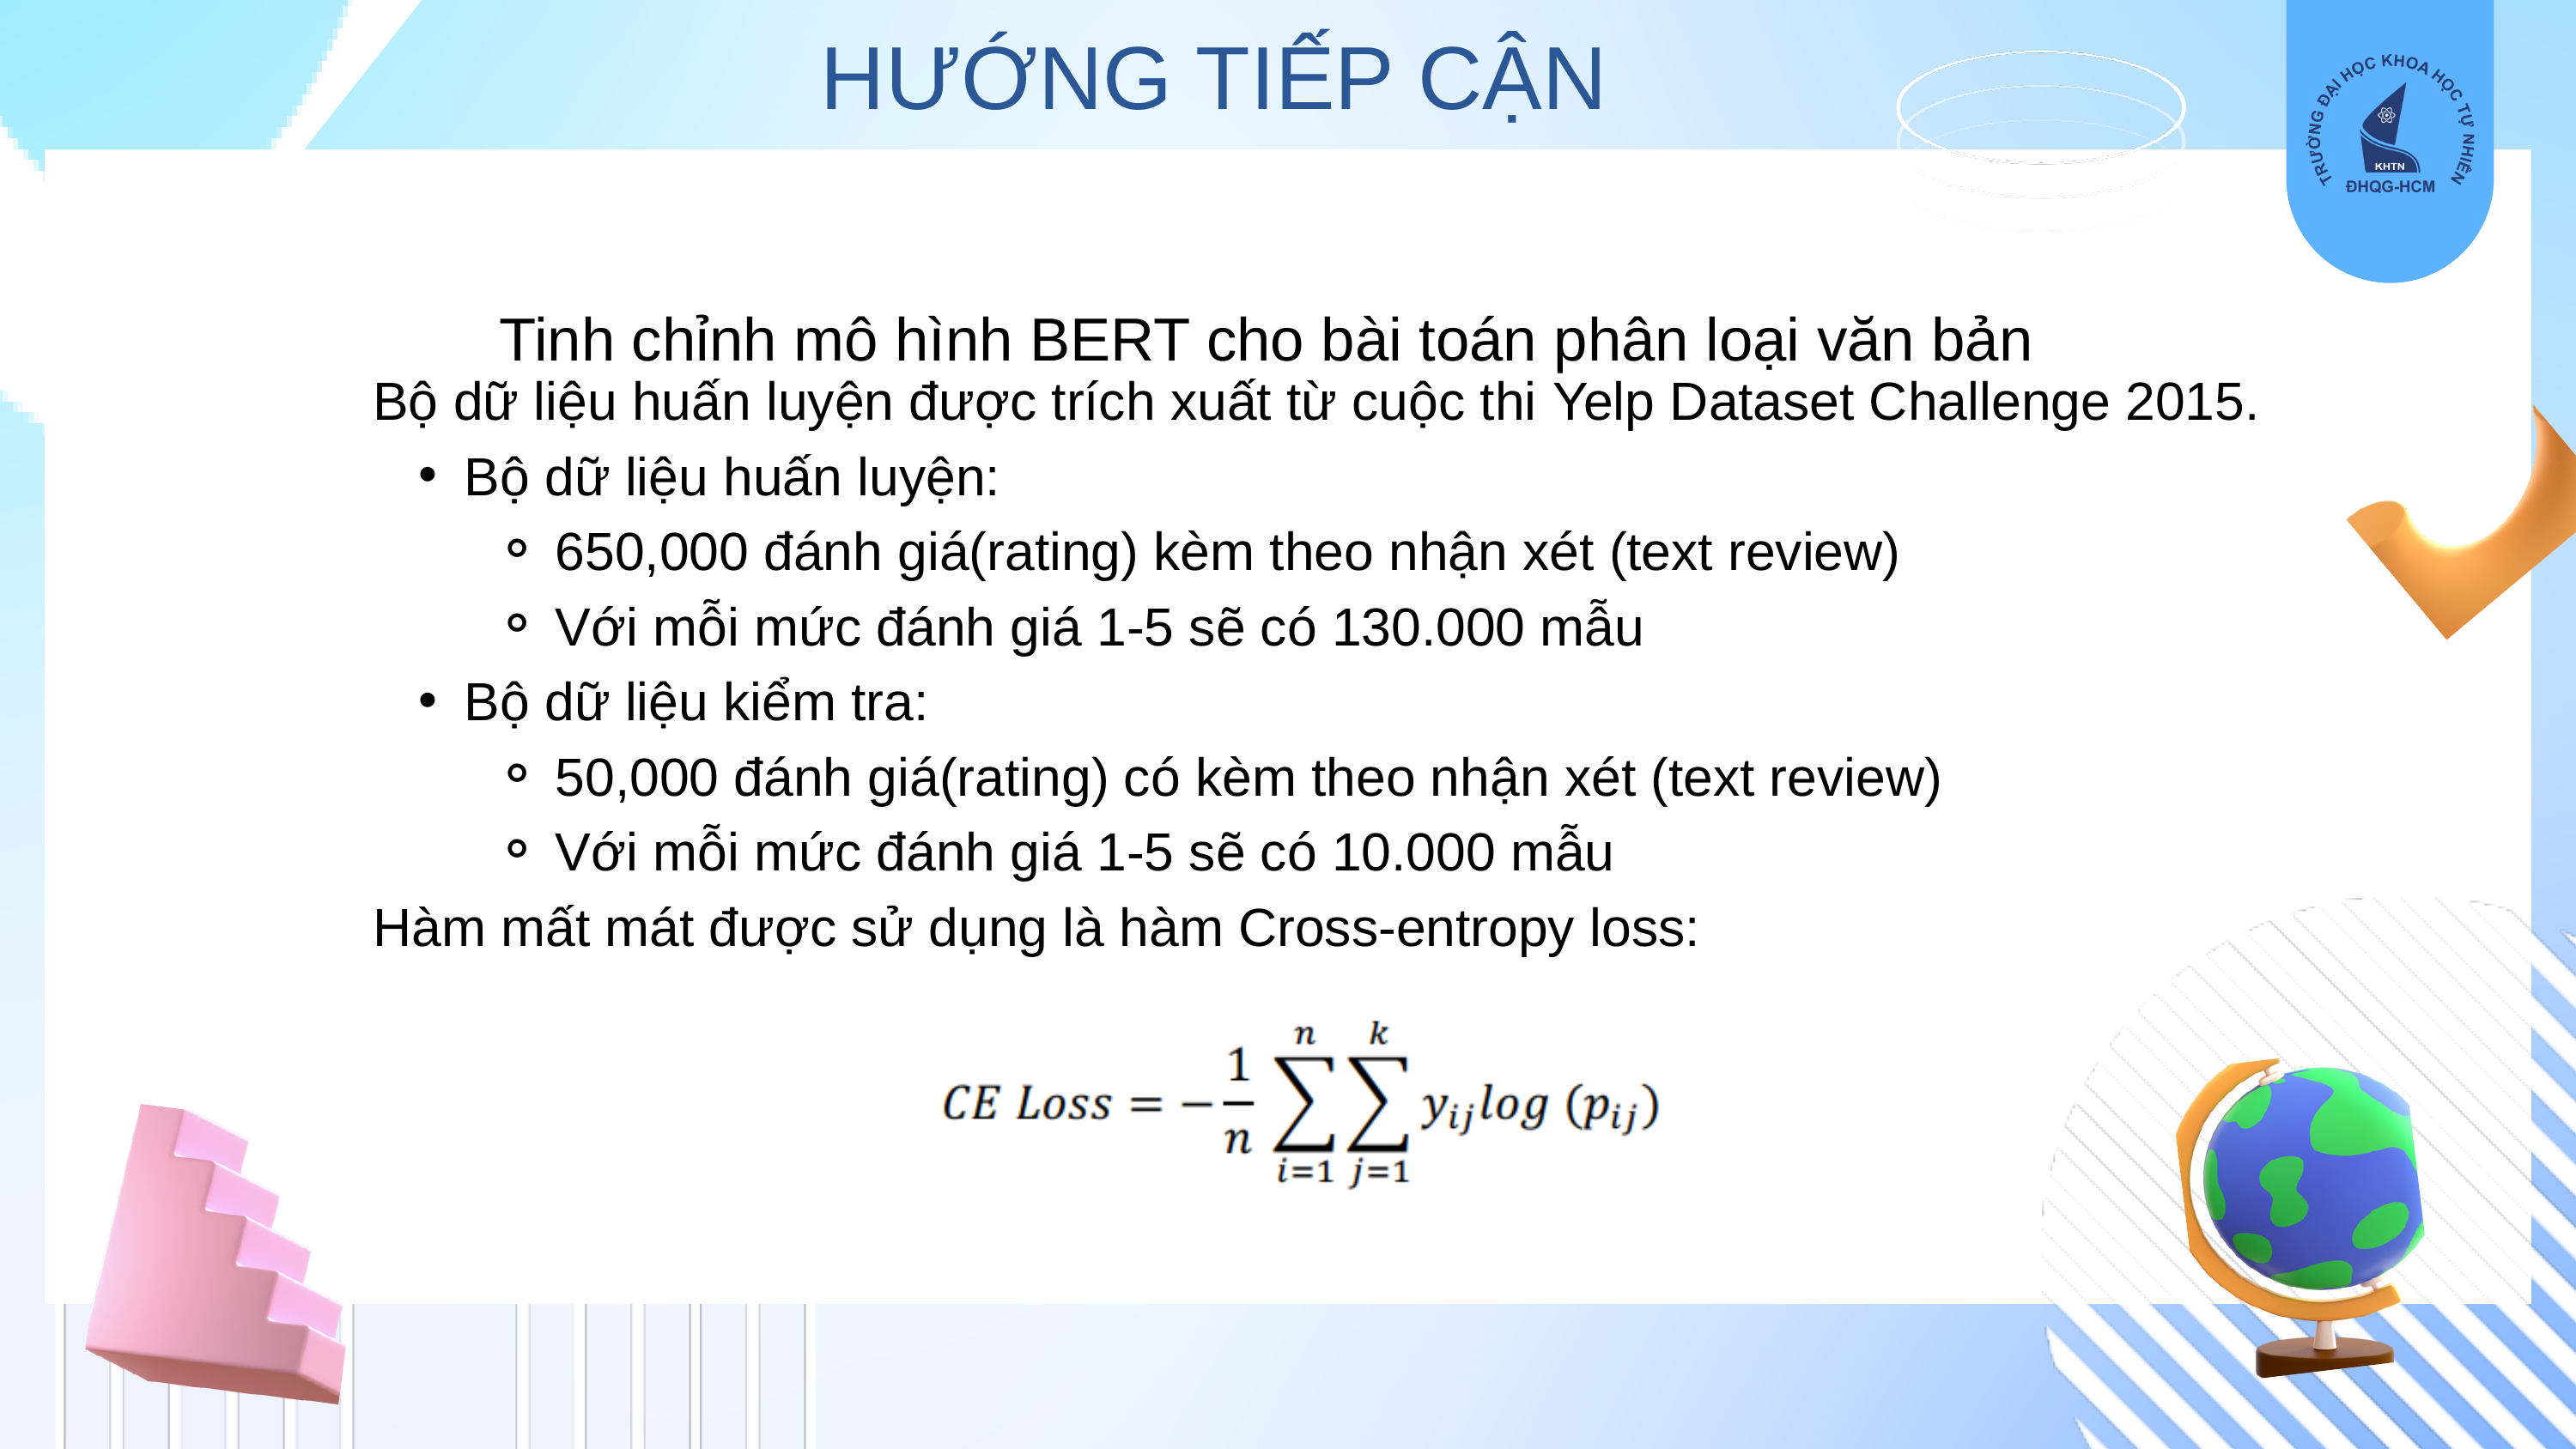

HƯỚNG TIẾP CẬN

Tinh chỉnh mô hình BERT cho bài toán phân loại văn bản
Bộ dữ liệu huấn luyện được trích xuất từ cuộc thi Yelp Dataset Challenge 2015.
Bộ dữ liệu huấn luyện:
650,000 đánh giá(rating) kèm theo nhận xét (text review)
Với mỗi mức đánh giá 1-5 sẽ có 130.000 mẫu
Bộ dữ liệu kiểm tra:
50,000 đánh giá(rating) có kèm theo nhận xét (text review)
Với mỗi mức đánh giá 1-5 sẽ có 10.000 mẫu
Hàm mất mát được sử dụng là hàm Cross-entropy loss: